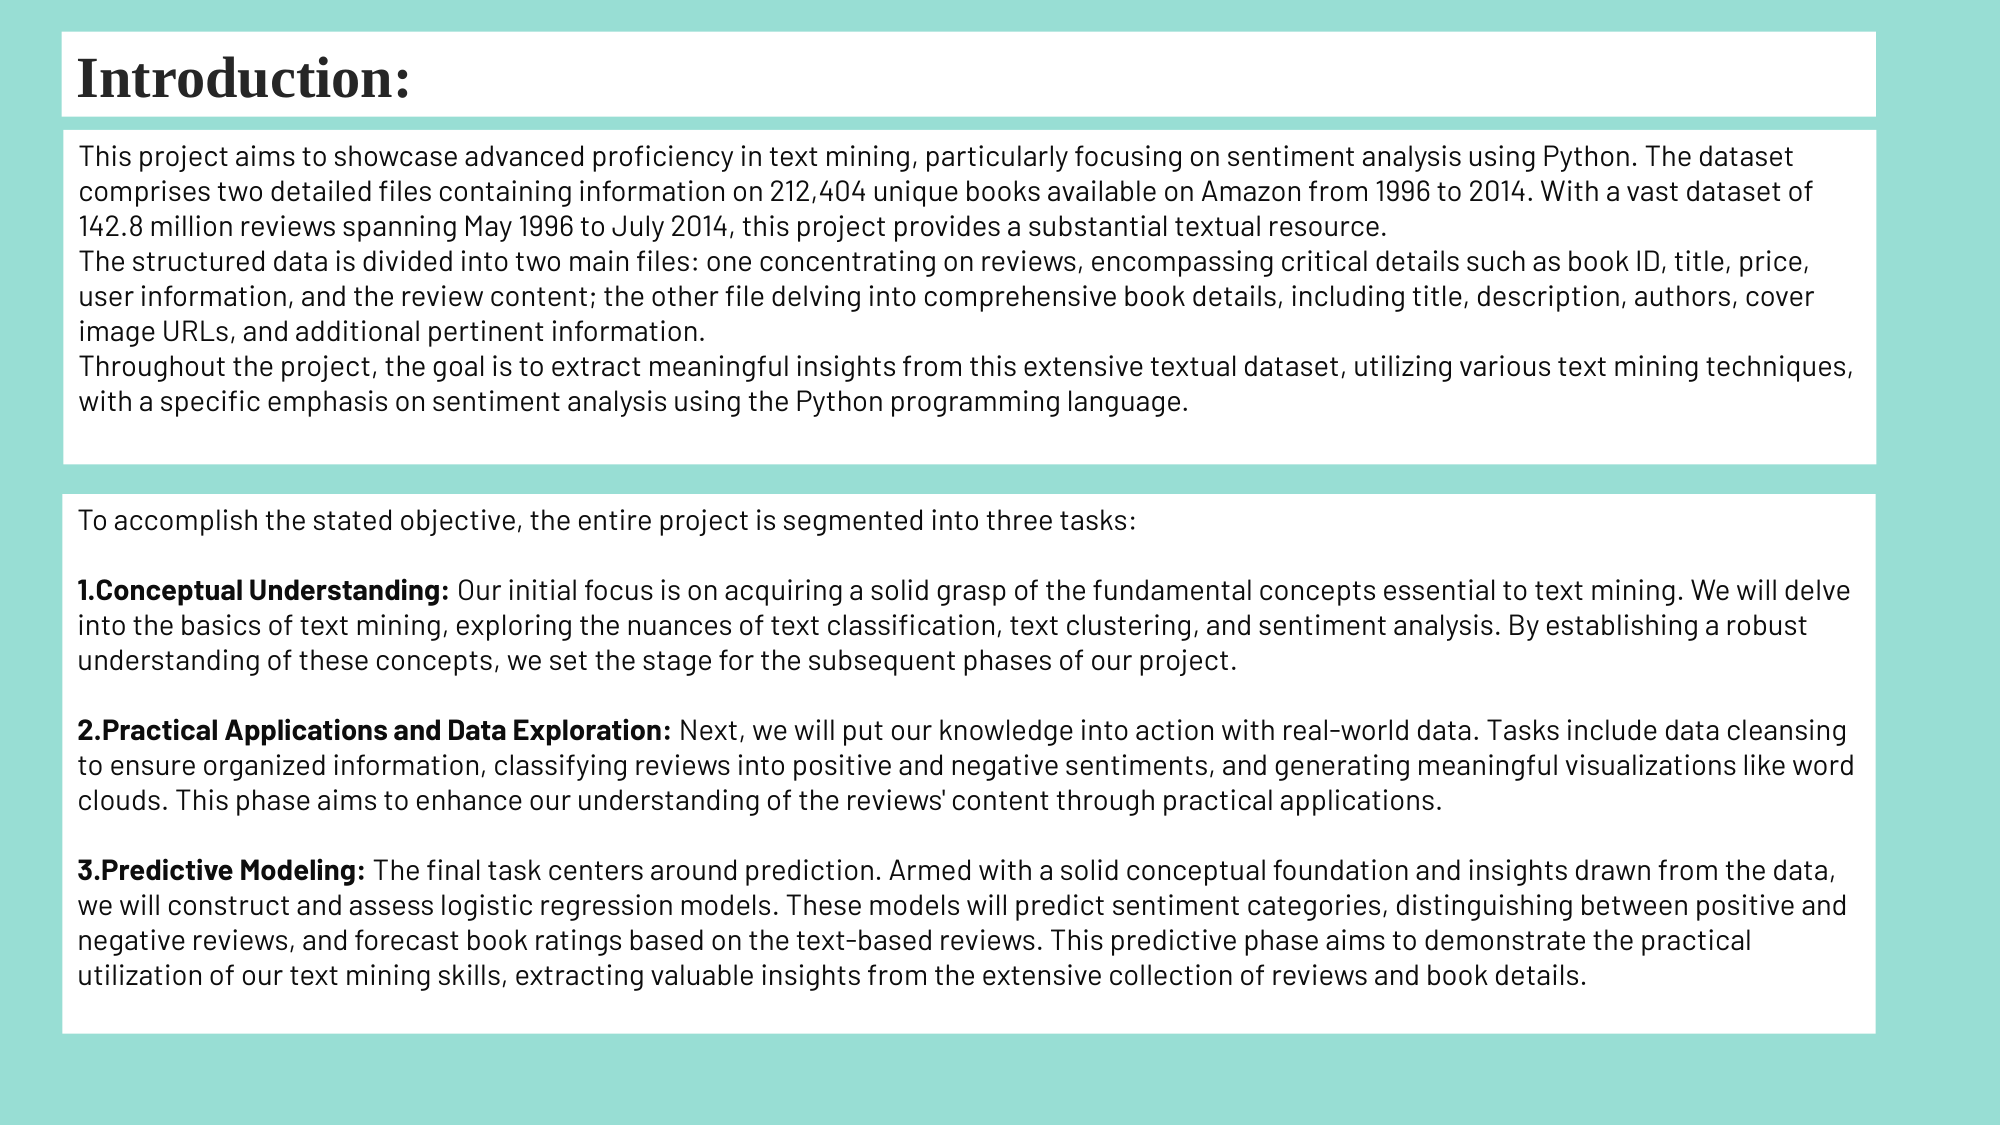

Introduction:
This project aims to showcase advanced proficiency in text mining, particularly focusing on sentiment analysis using Python. The dataset comprises two detailed files containing information on 212,404 unique books available on Amazon from 1996 to 2014. With a vast dataset of 142.8 million reviews spanning May 1996 to July 2014, this project provides a substantial textual resource.
The structured data is divided into two main files: one concentrating on reviews, encompassing critical details such as book ID, title, price, user information, and the review content; the other file delving into comprehensive book details, including title, description, authors, cover image URLs, and additional pertinent information.
Throughout the project, the goal is to extract meaningful insights from this extensive textual dataset, utilizing various text mining techniques, with a specific emphasis on sentiment analysis using the Python programming language.

To accomplish the stated objective, the entire project is segmented into three tasks:

1.Conceptual Understanding: Our initial focus is on acquiring a solid grasp of the fundamental concepts essential to text mining. We will delve into the basics of text mining, exploring the nuances of text classification, text clustering, and sentiment analysis. By establishing a robust understanding of these concepts, we set the stage for the subsequent phases of our project.

2.Practical Applications and Data Exploration: Next, we will put our knowledge into action with real-world data. Tasks include data cleansing to ensure organized information, classifying reviews into positive and negative sentiments, and generating meaningful visualizations like word clouds. This phase aims to enhance our understanding of the reviews' content through practical applications.

3.Predictive Modeling: The final task centers around prediction. Armed with a solid conceptual foundation and insights drawn from the data, we will construct and assess logistic regression models. These models will predict sentiment categories, distinguishing between positive and negative reviews, and forecast book ratings based on the text-based reviews. This predictive phase aims to demonstrate the practical utilization of our text mining skills, extracting valuable insights from the extensive collection of reviews and book details.